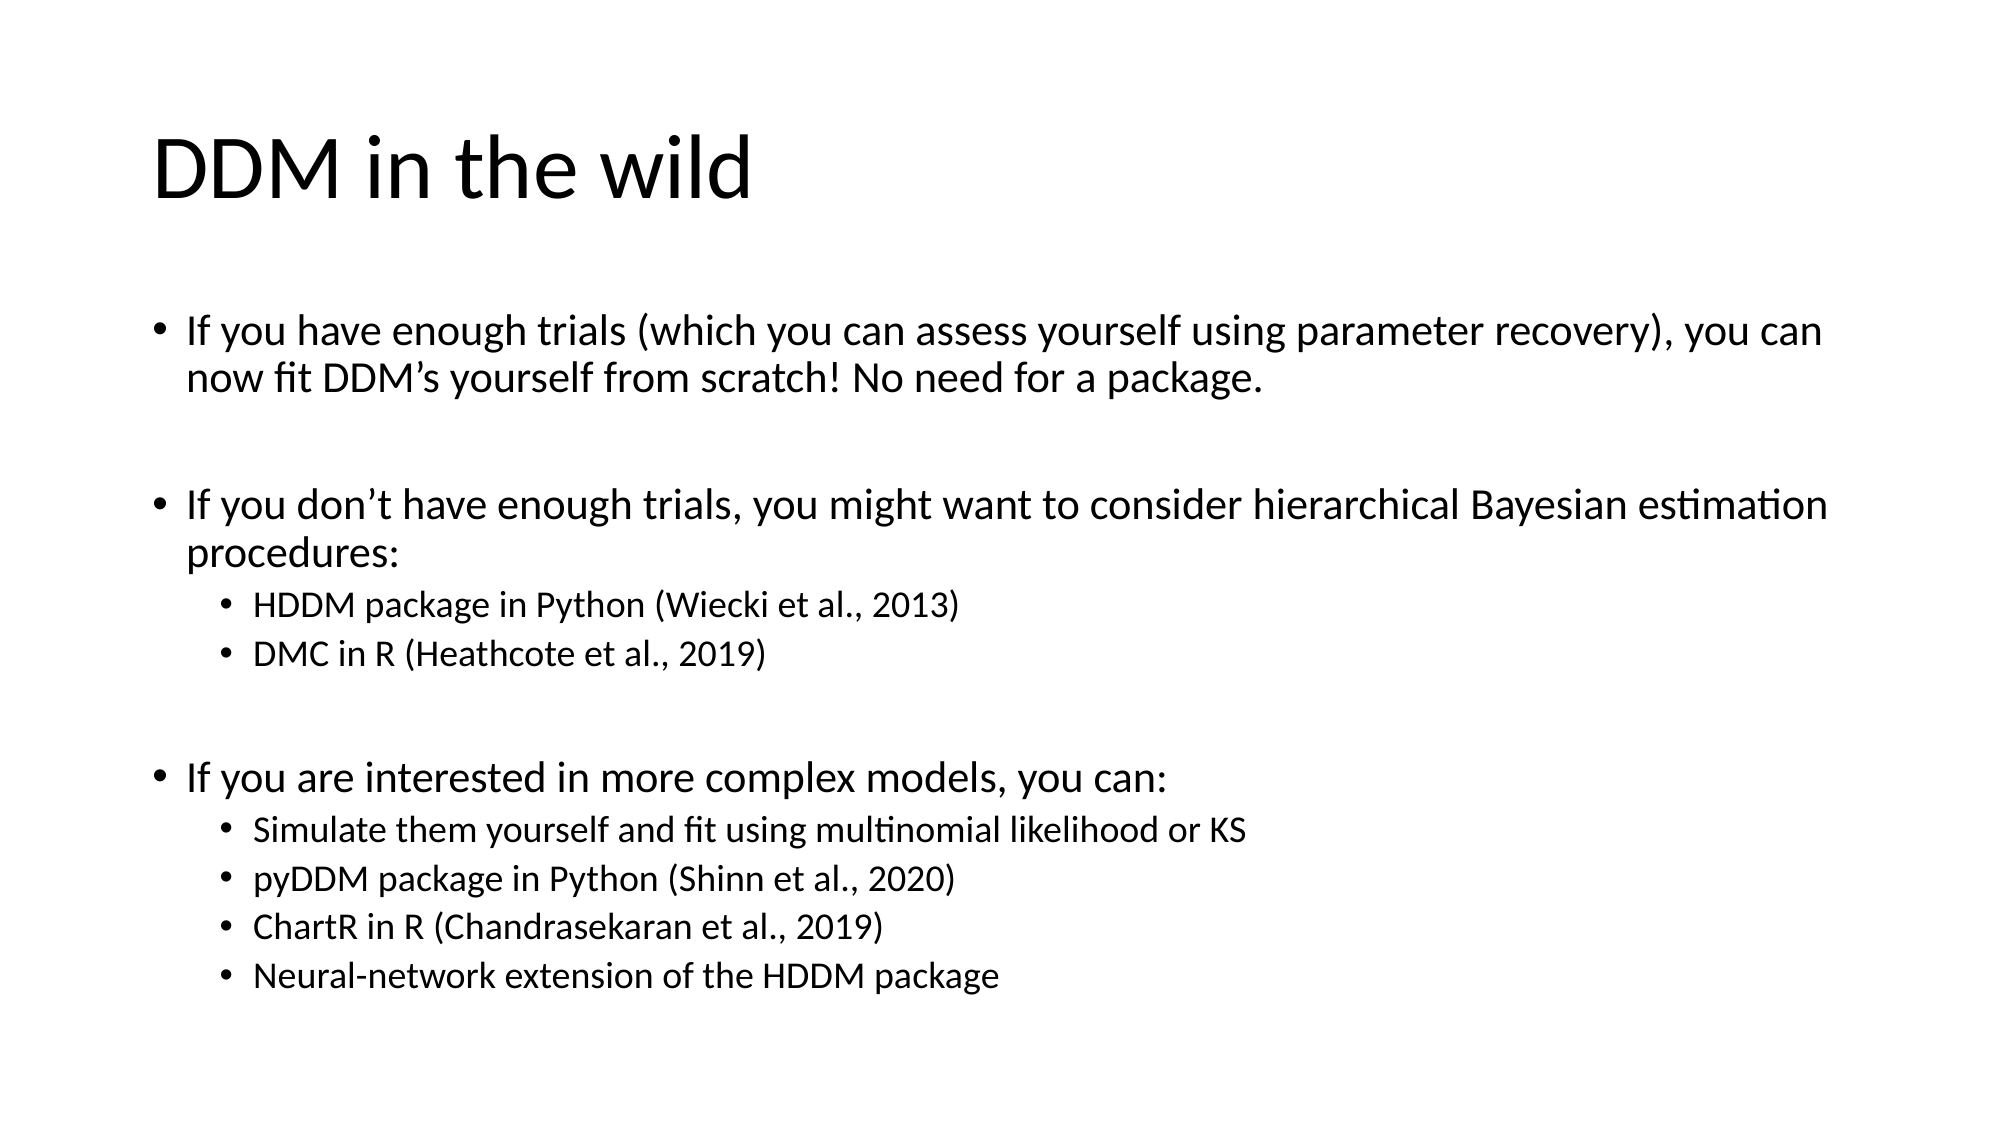

# DDM in the wild
If you have enough trials (which you can assess yourself using parameter recovery), you can now fit DDM’s yourself from scratch! No need for a package.

If you don’t have enough trials, you might want to consider hierarchical Bayesian estimation procedures:
HDDM package in Python (Wiecki et al., 2013)
DMC in R (Heathcote et al., 2019)

If you are interested in more complex models, you can:
Simulate them yourself and fit using multinomial likelihood or KS
pyDDM package in Python (Shinn et al., 2020)
ChartR in R (Chandrasekaran et al., 2019)
Neural-network extension of the HDDM package